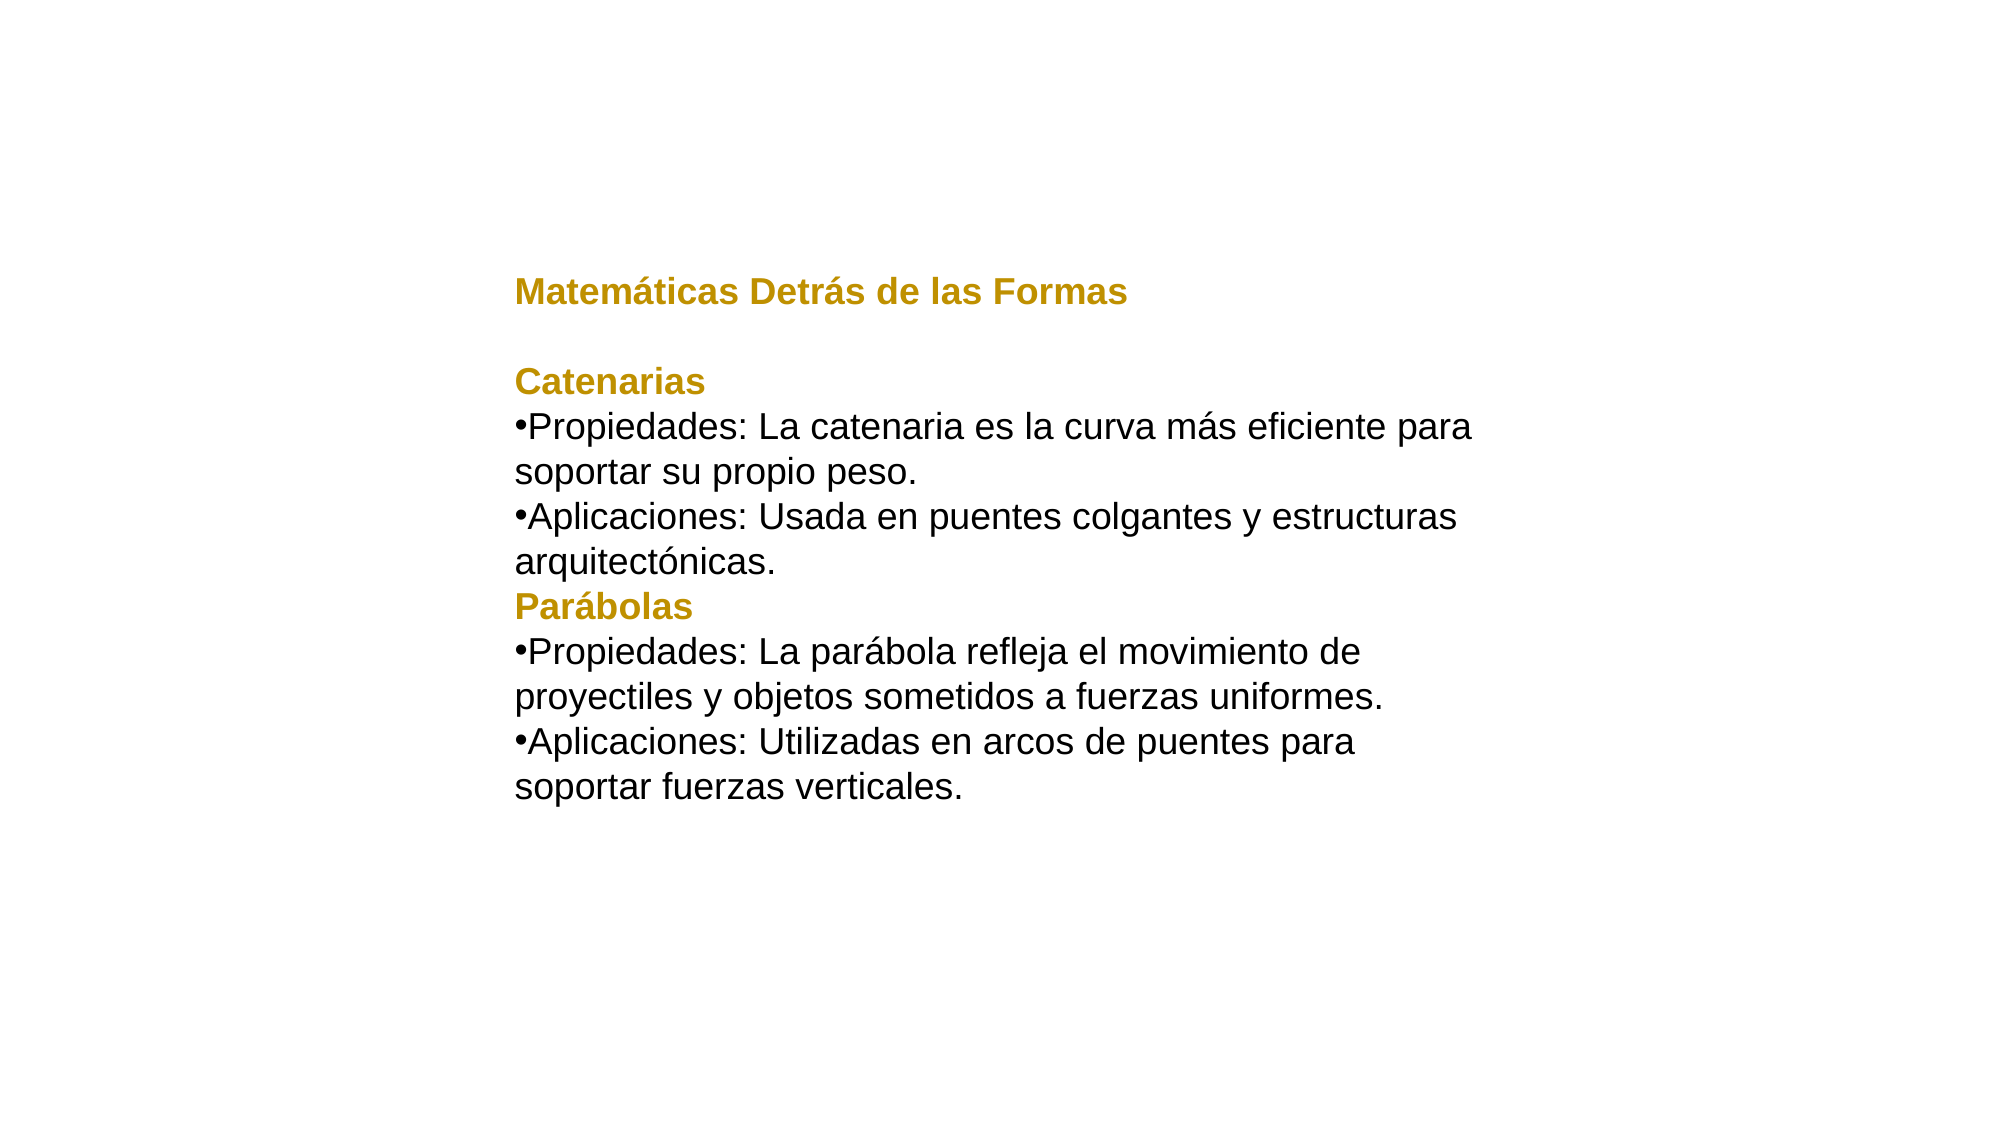

Matemáticas Detrás de las Formas

Catenarias
Propiedades: La catenaria es la curva más eficiente para soportar su propio peso.
Aplicaciones: Usada en puentes colgantes y estructuras arquitectónicas.
Parábolas
Propiedades: La parábola refleja el movimiento de proyectiles y objetos sometidos a fuerzas uniformes.
Aplicaciones: Utilizadas en arcos de puentes para soportar fuerzas verticales.